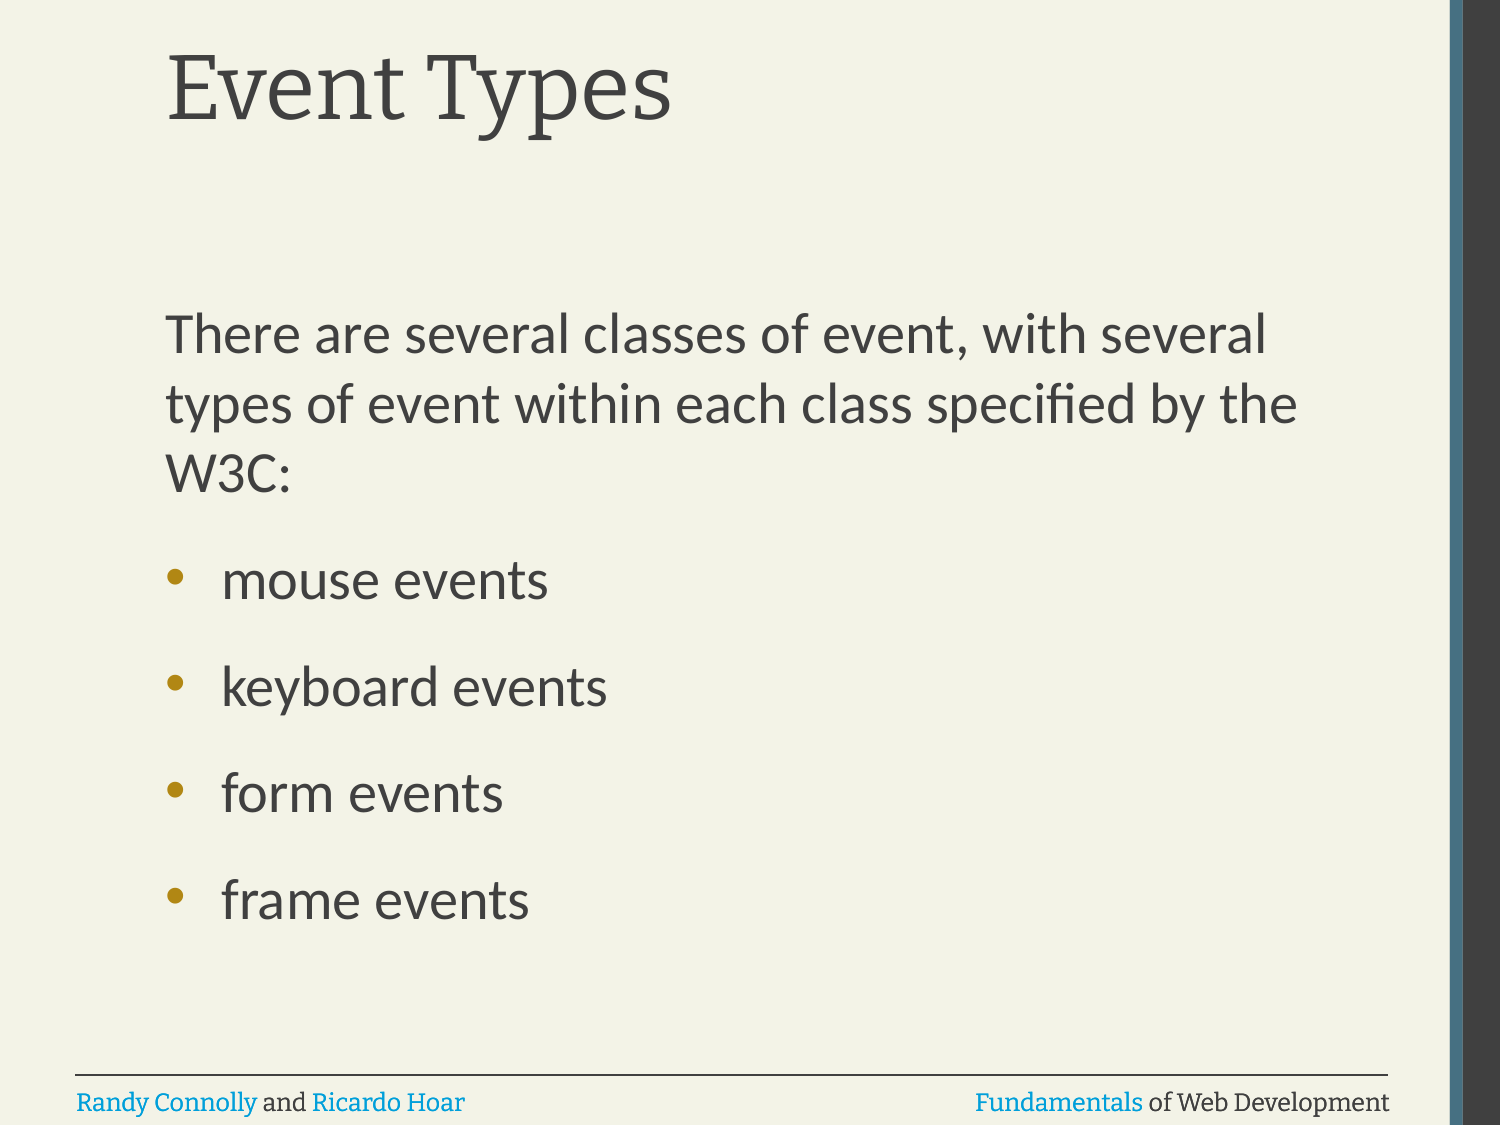

# Event Types

There are several classes of event, with several types of event within each class specified by the W3C:
mouse events
keyboard events
form events
frame events